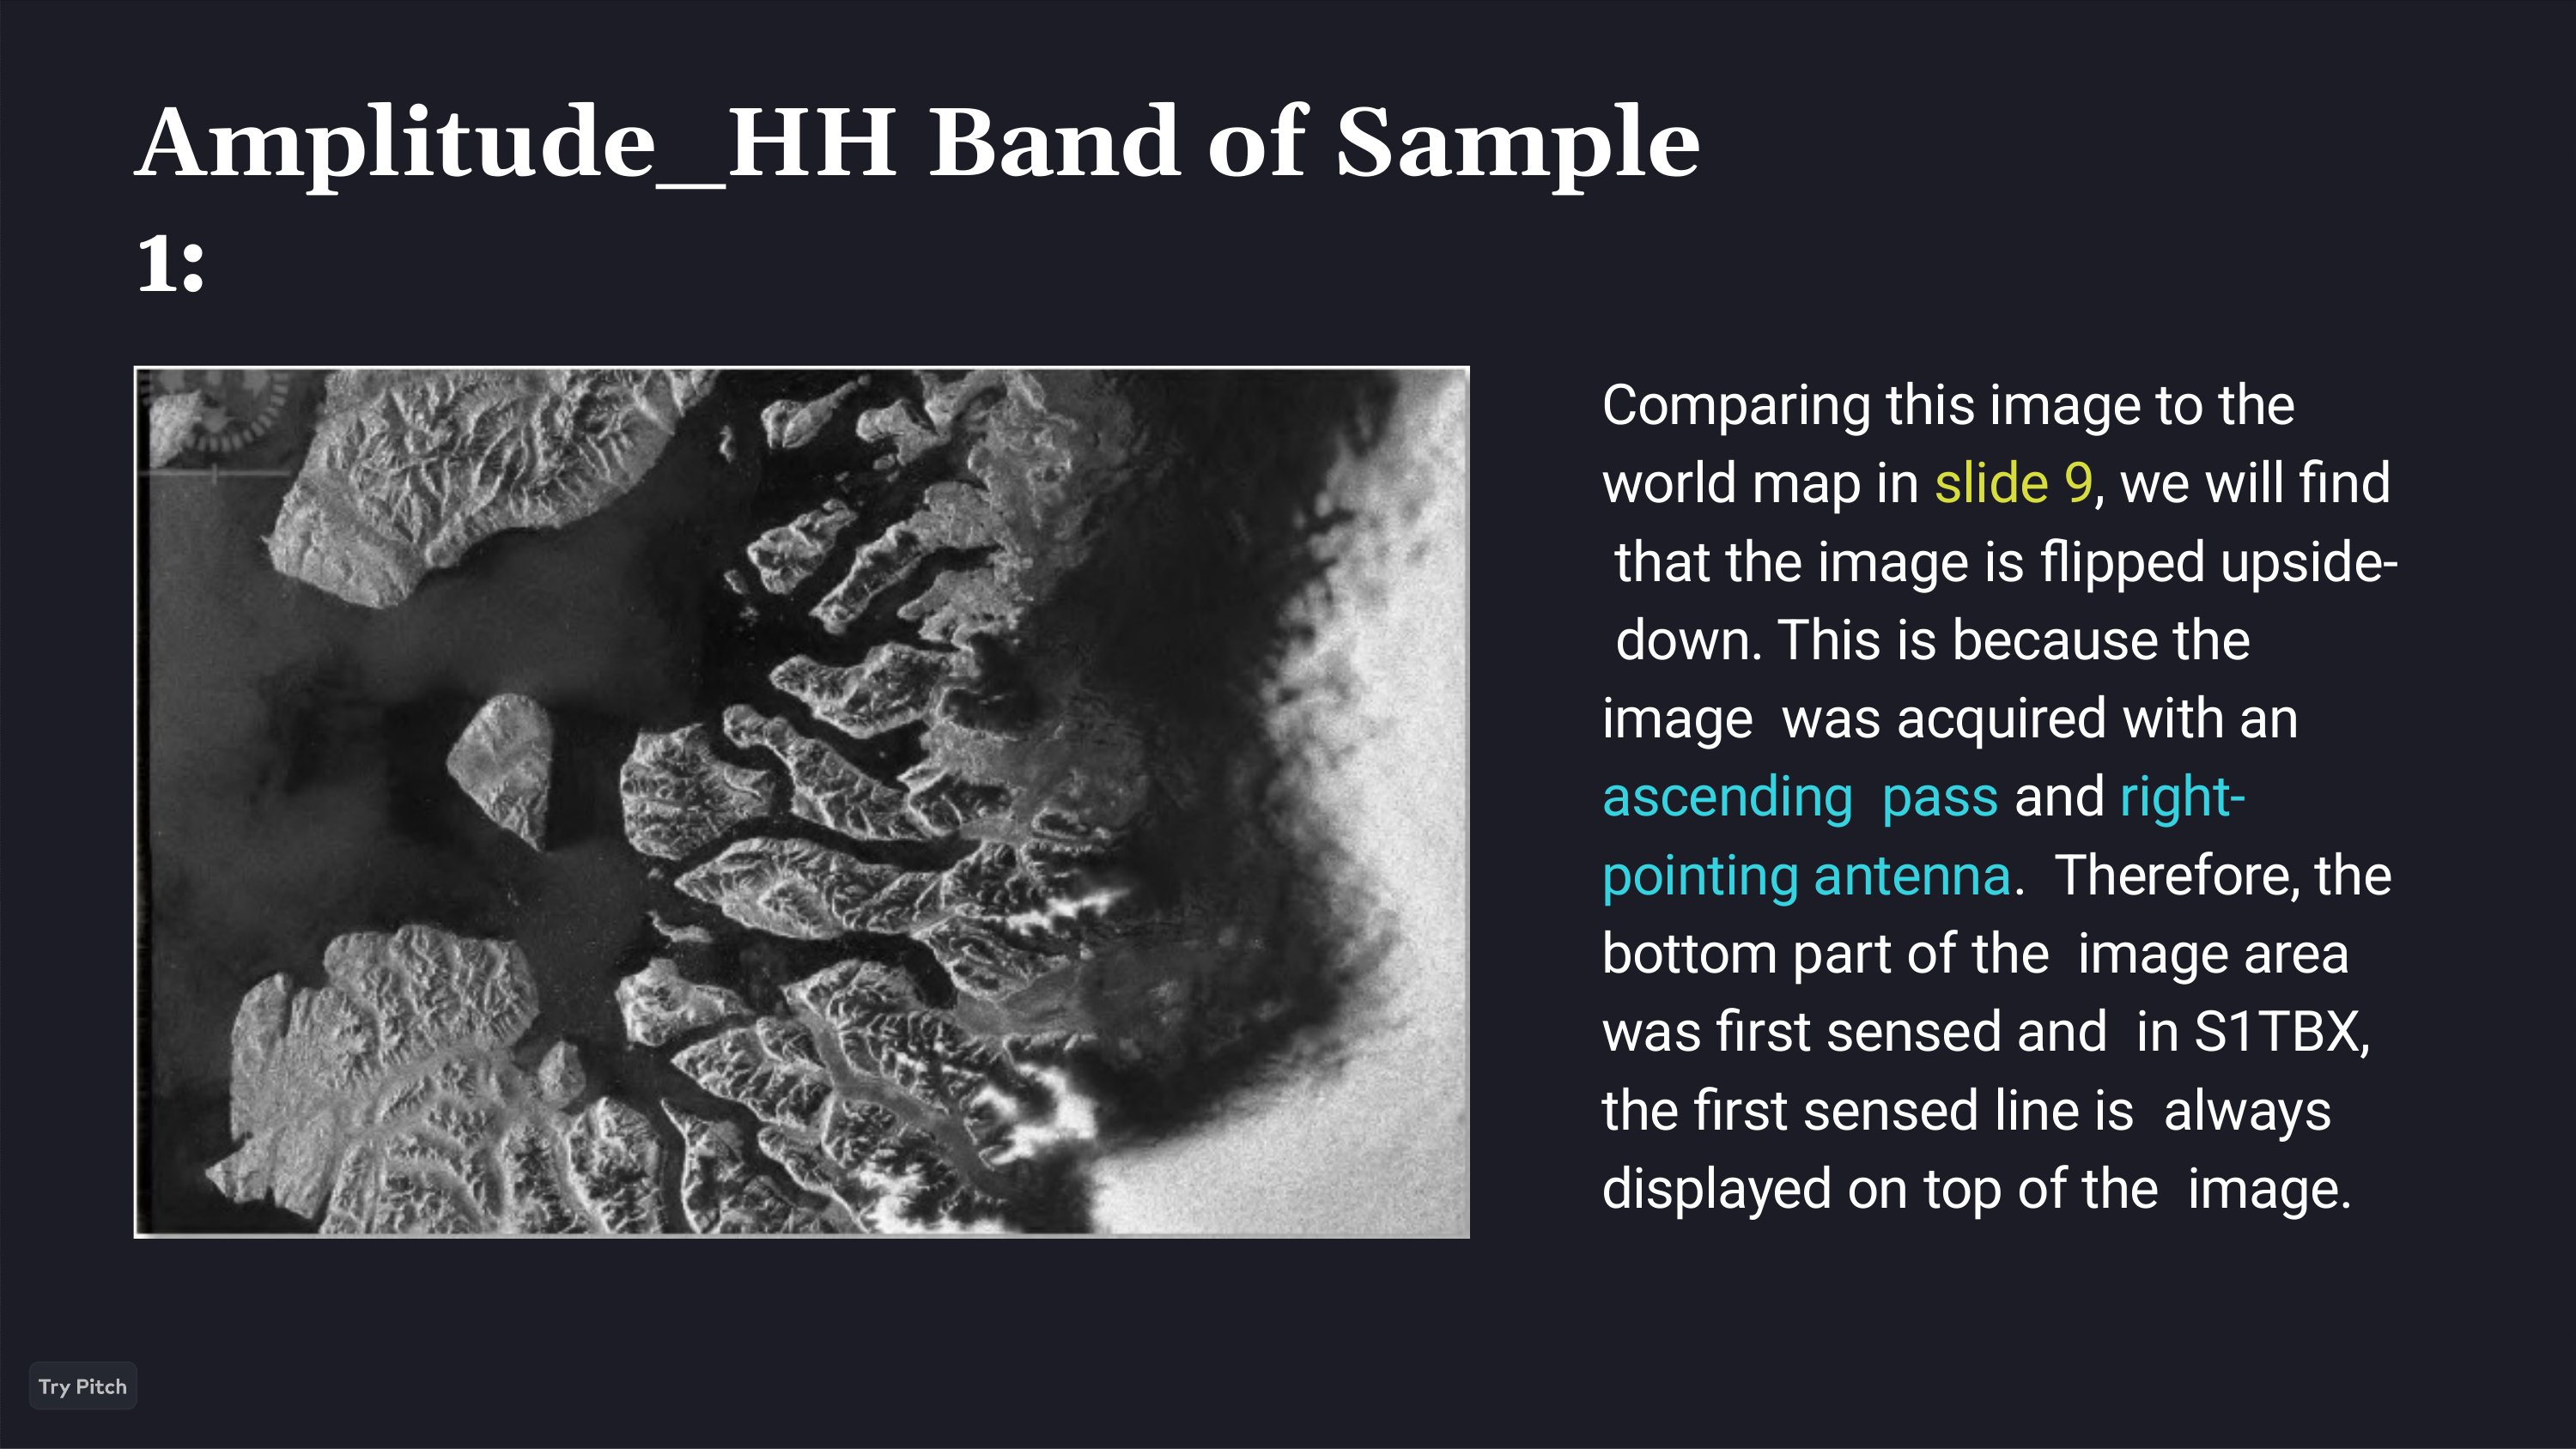

# Amplitude_HH Band of Sample 1:
Comparing this image to the  world map in slide 9, we will find  that the image is flipped upside-  down. This is because the image  was acquired with an ascending  pass and right-pointing antenna.  Therefore, the bottom part of the  image area was first sensed and  in S1TBX, the first sensed line is  always displayed on top of the  image.